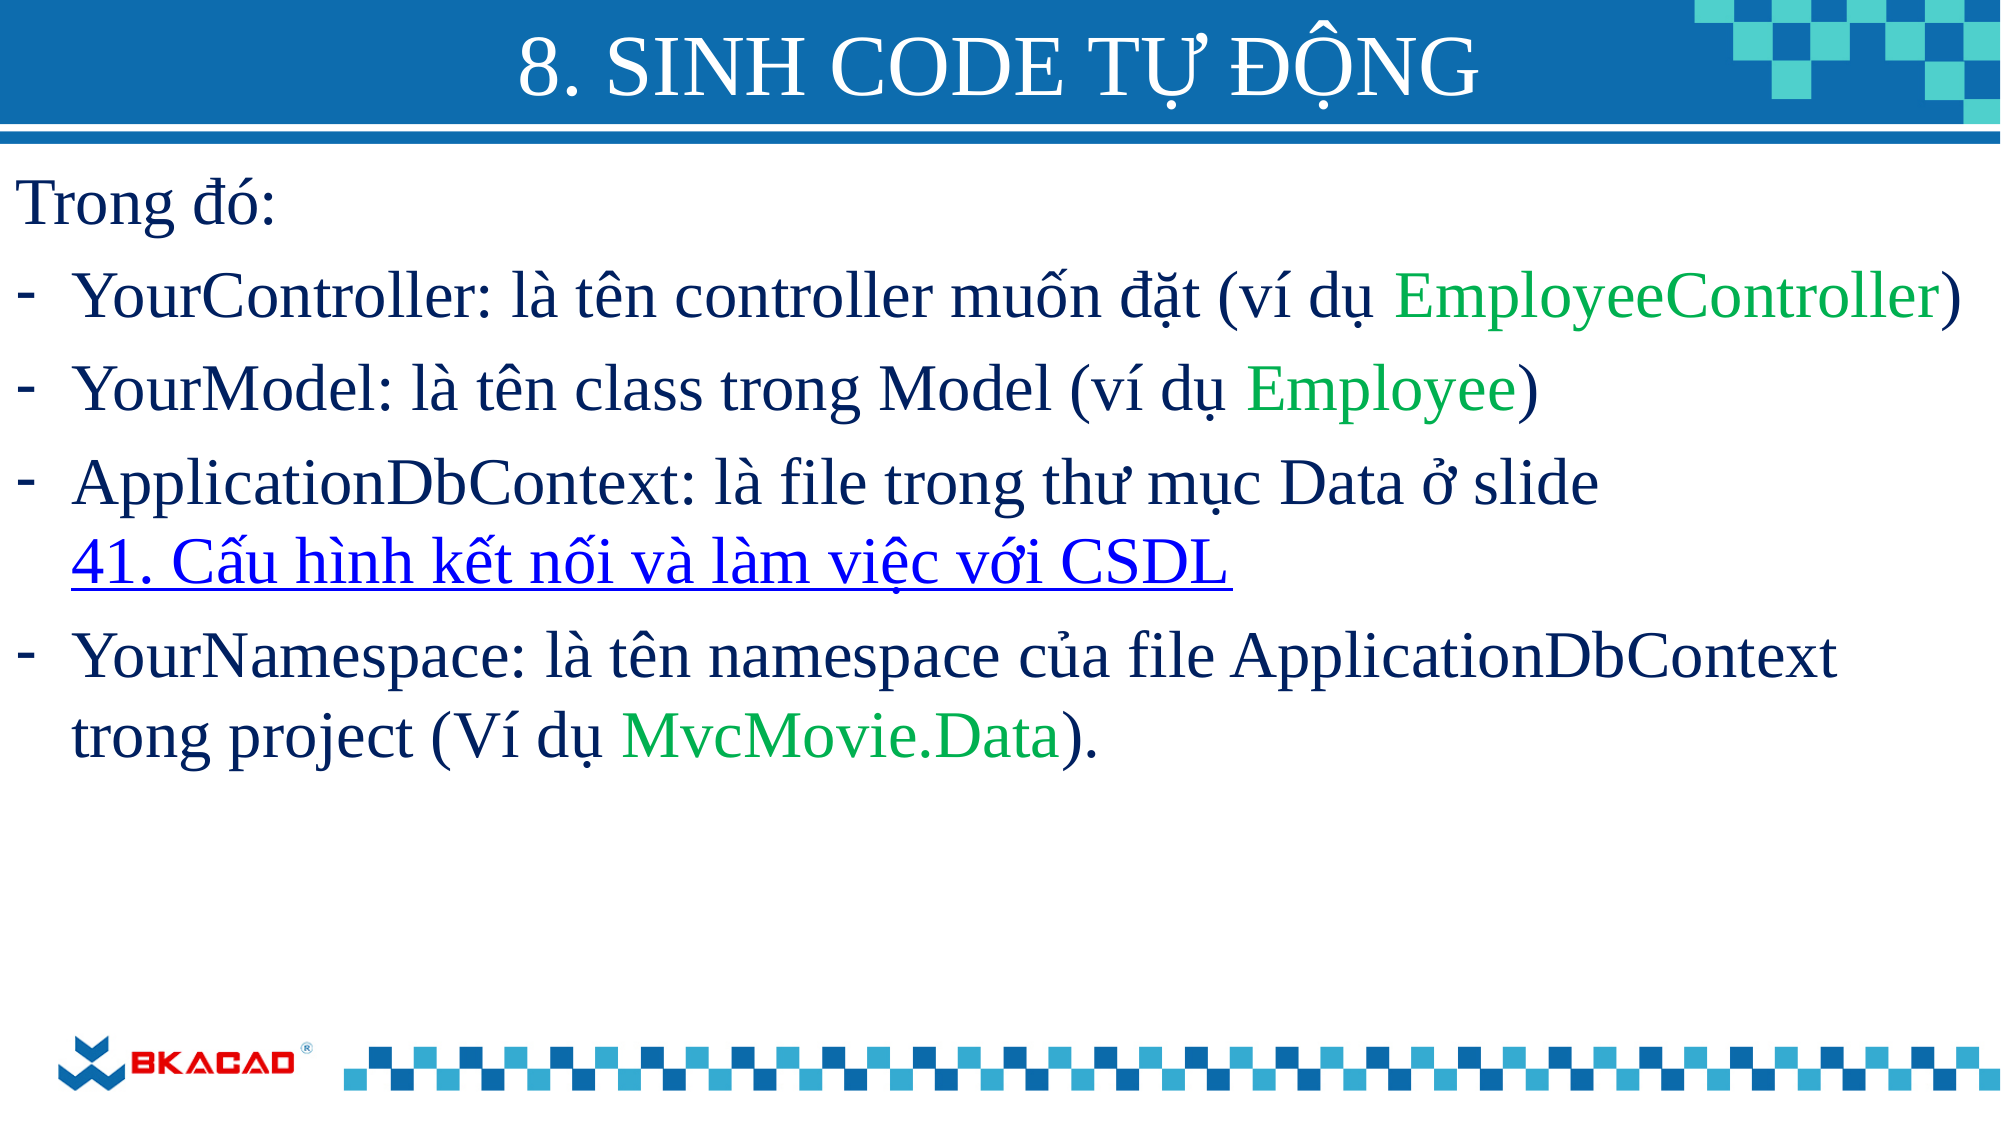

# 8. SINH CODE TỰ ĐỘNG
Trong đó:
YourController: là tên controller muốn đặt (ví dụ EmployeeController)
YourModel: là tên class trong Model (ví dụ Employee)
ApplicationDbContext: là file trong thư mục Data ở slide 41. Cấu hình kết nối và làm việc với CSDL
YourNamespace: là tên namespace của file ApplicationDbContext trong project (Ví dụ MvcMovie.Data).